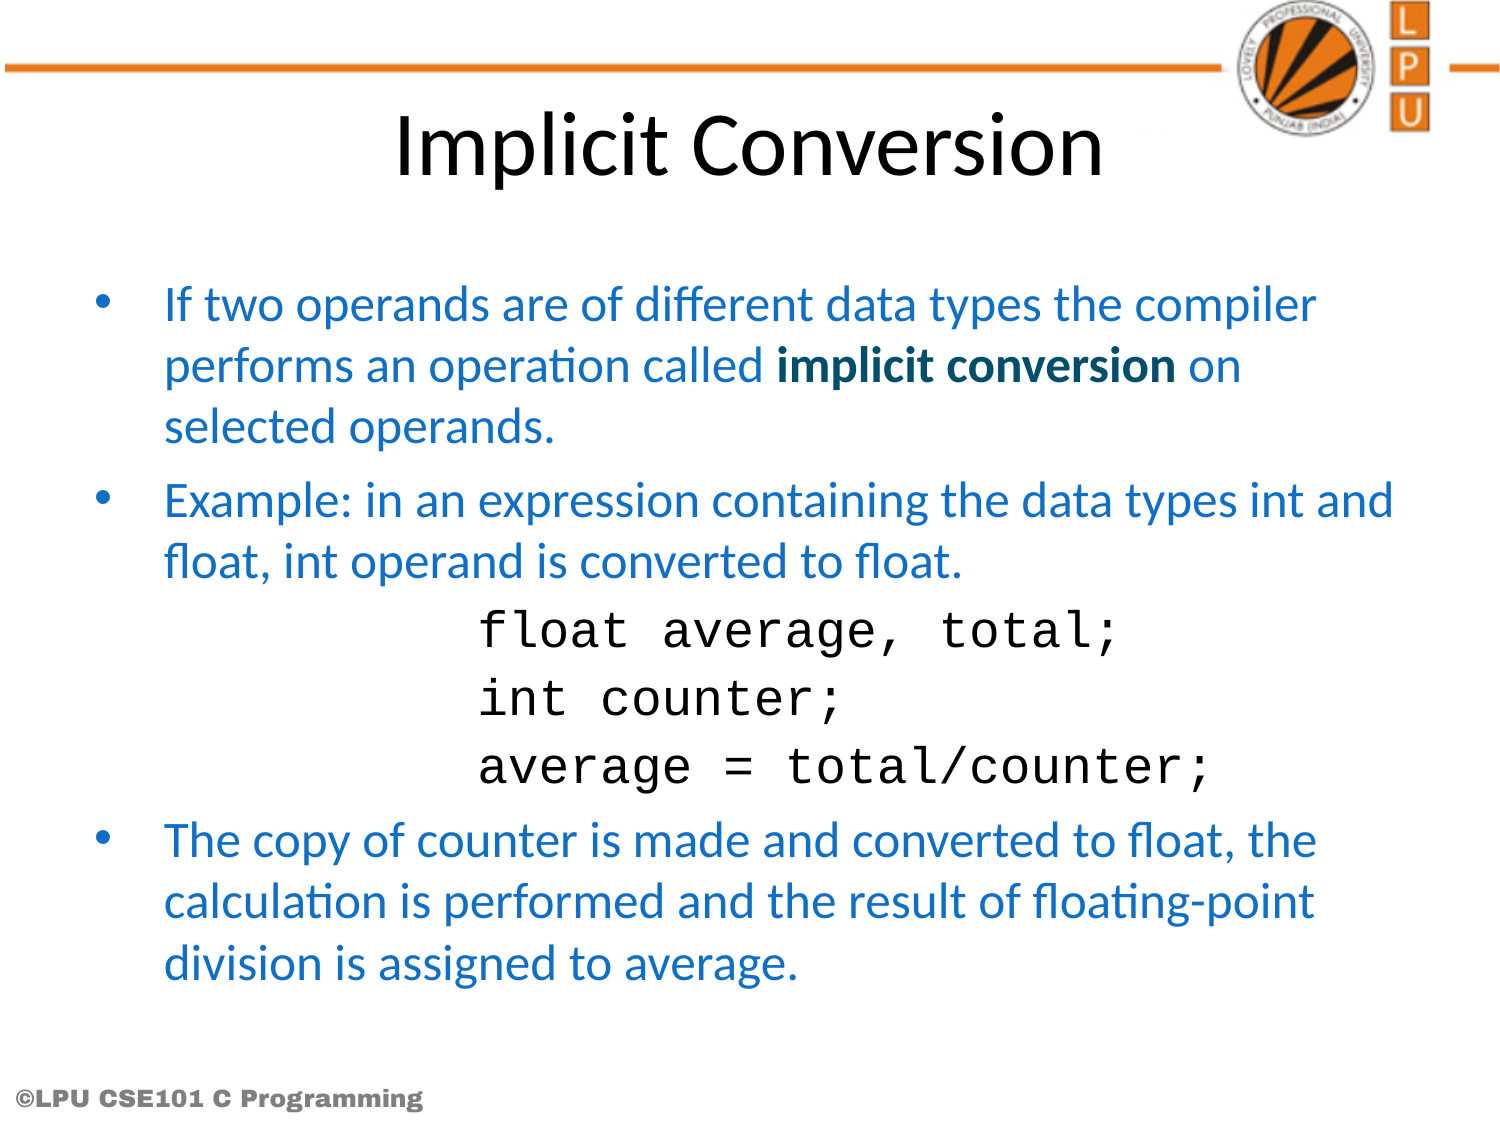

# Implicit Conversion
If two operands are of different data types the compiler performs an operation called implicit conversion on selected operands.
Example: in an expression containing the data types int and float, int operand is converted to float.
float average, total;
int counter;
average = total/counter;
The copy of counter is made and converted to float, the calculation is performed and the result of floating-point division is assigned to average.